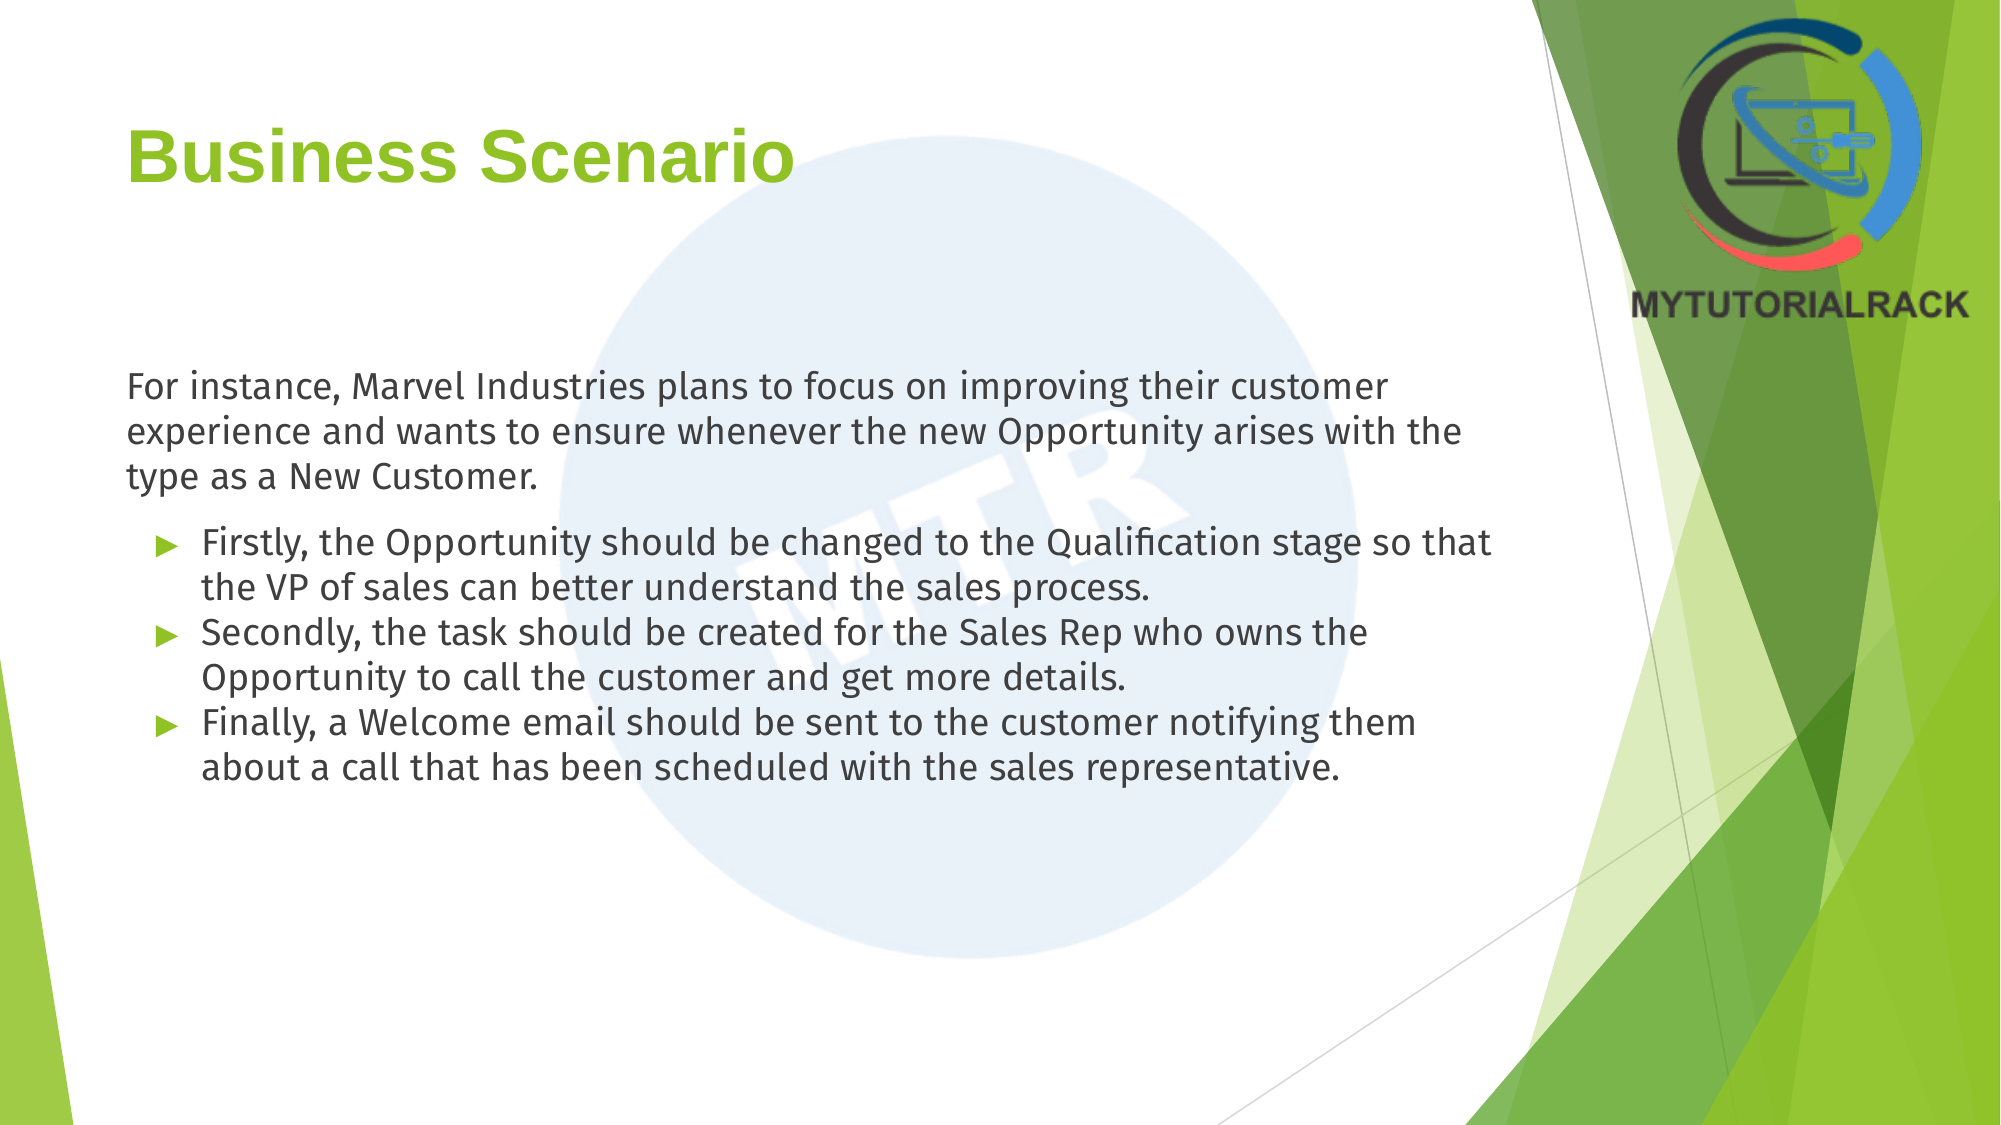

# Business Scenario

For instance, Marvel Industries plans to focus on improving their customer experience and wants to ensure whenever the new Opportunity arises with the type as a New Customer.
Firstly, the Opportunity should be changed to the Qualification stage so that the VP of sales can better understand the sales process.
Secondly, the task should be created for the Sales Rep who owns the Opportunity to call the customer and get more details.
Finally, a Welcome email should be sent to the customer notifying them about a call that has been scheduled with the sales representative.